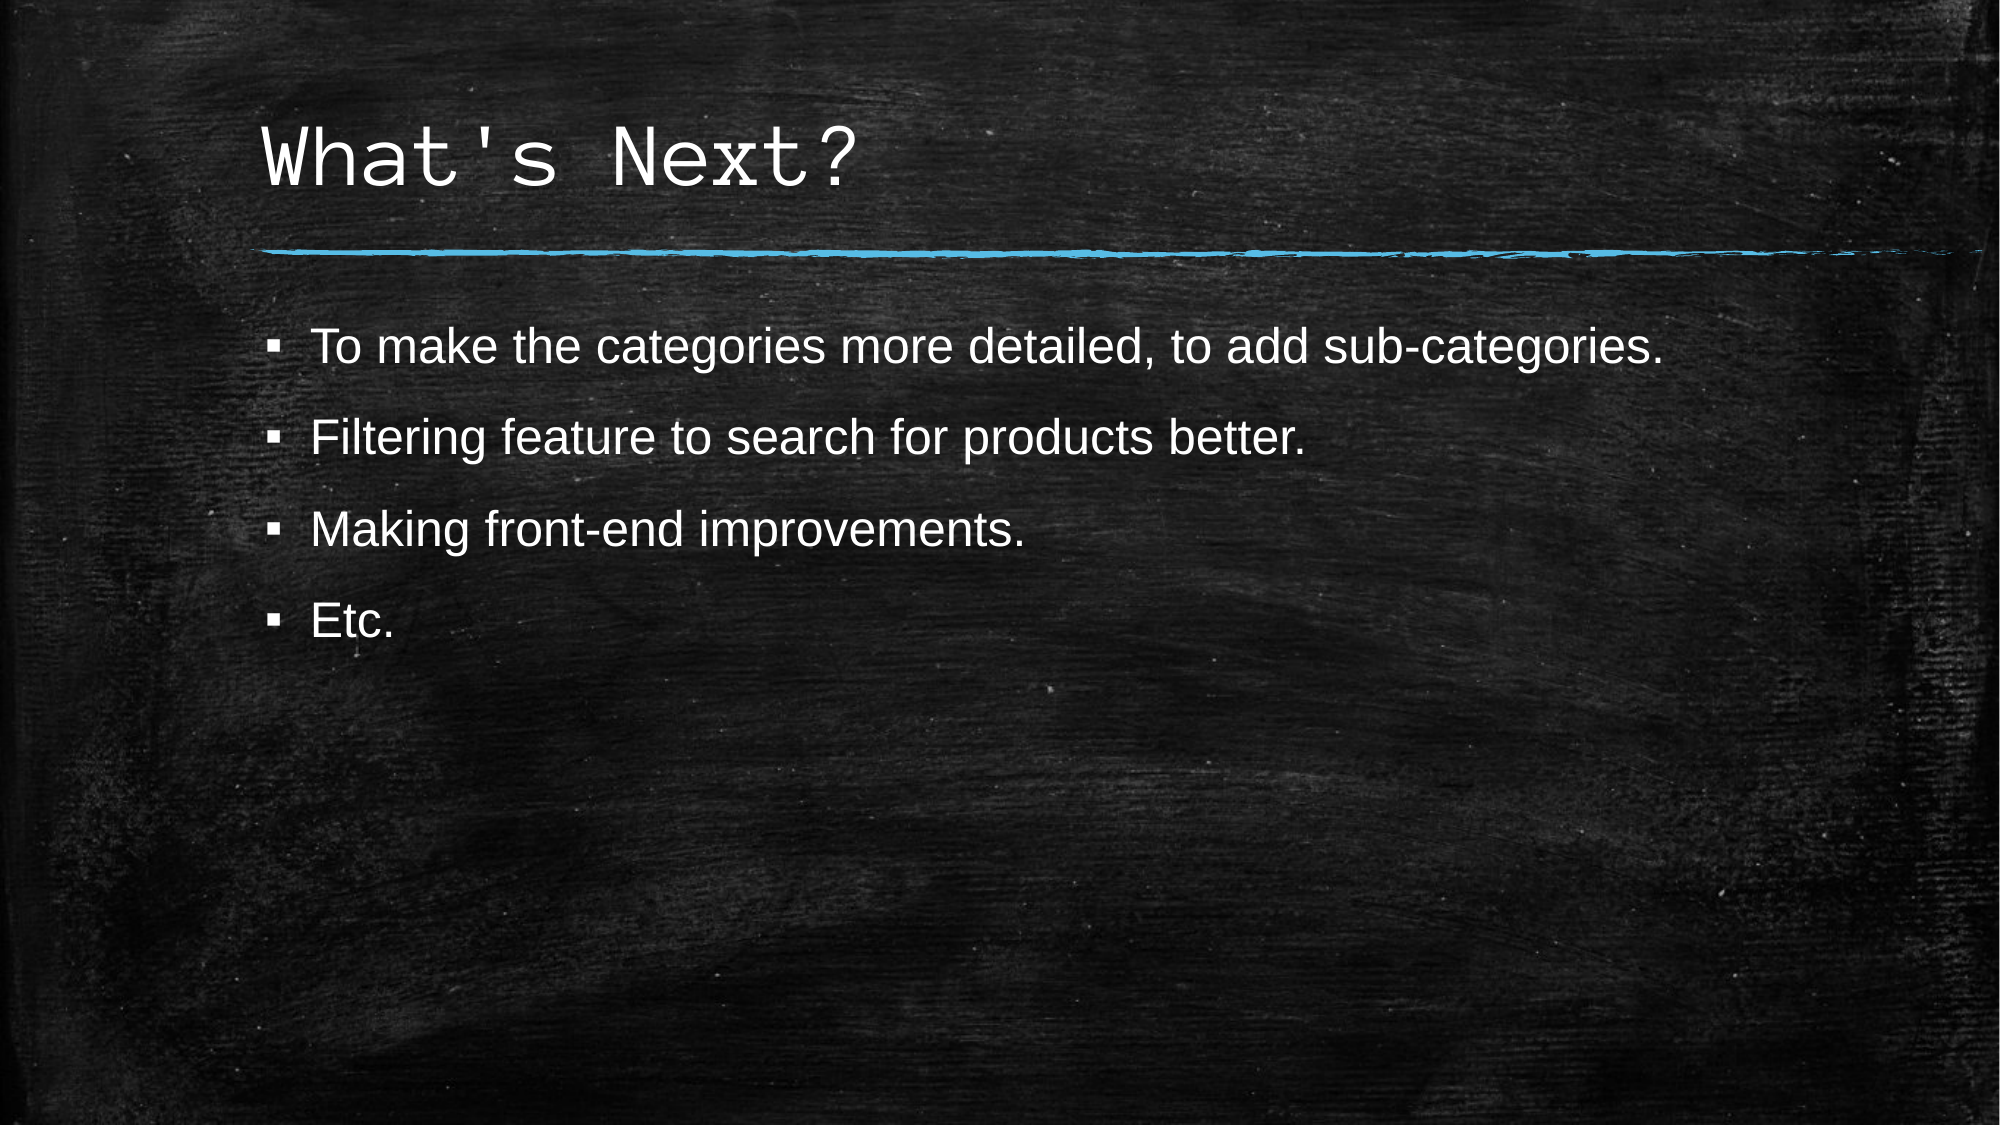

# What's Next?
To make the categories more detailed, to add sub-categories.
Filtering feature to search for products better.
Making front-end improvements.
Etc.